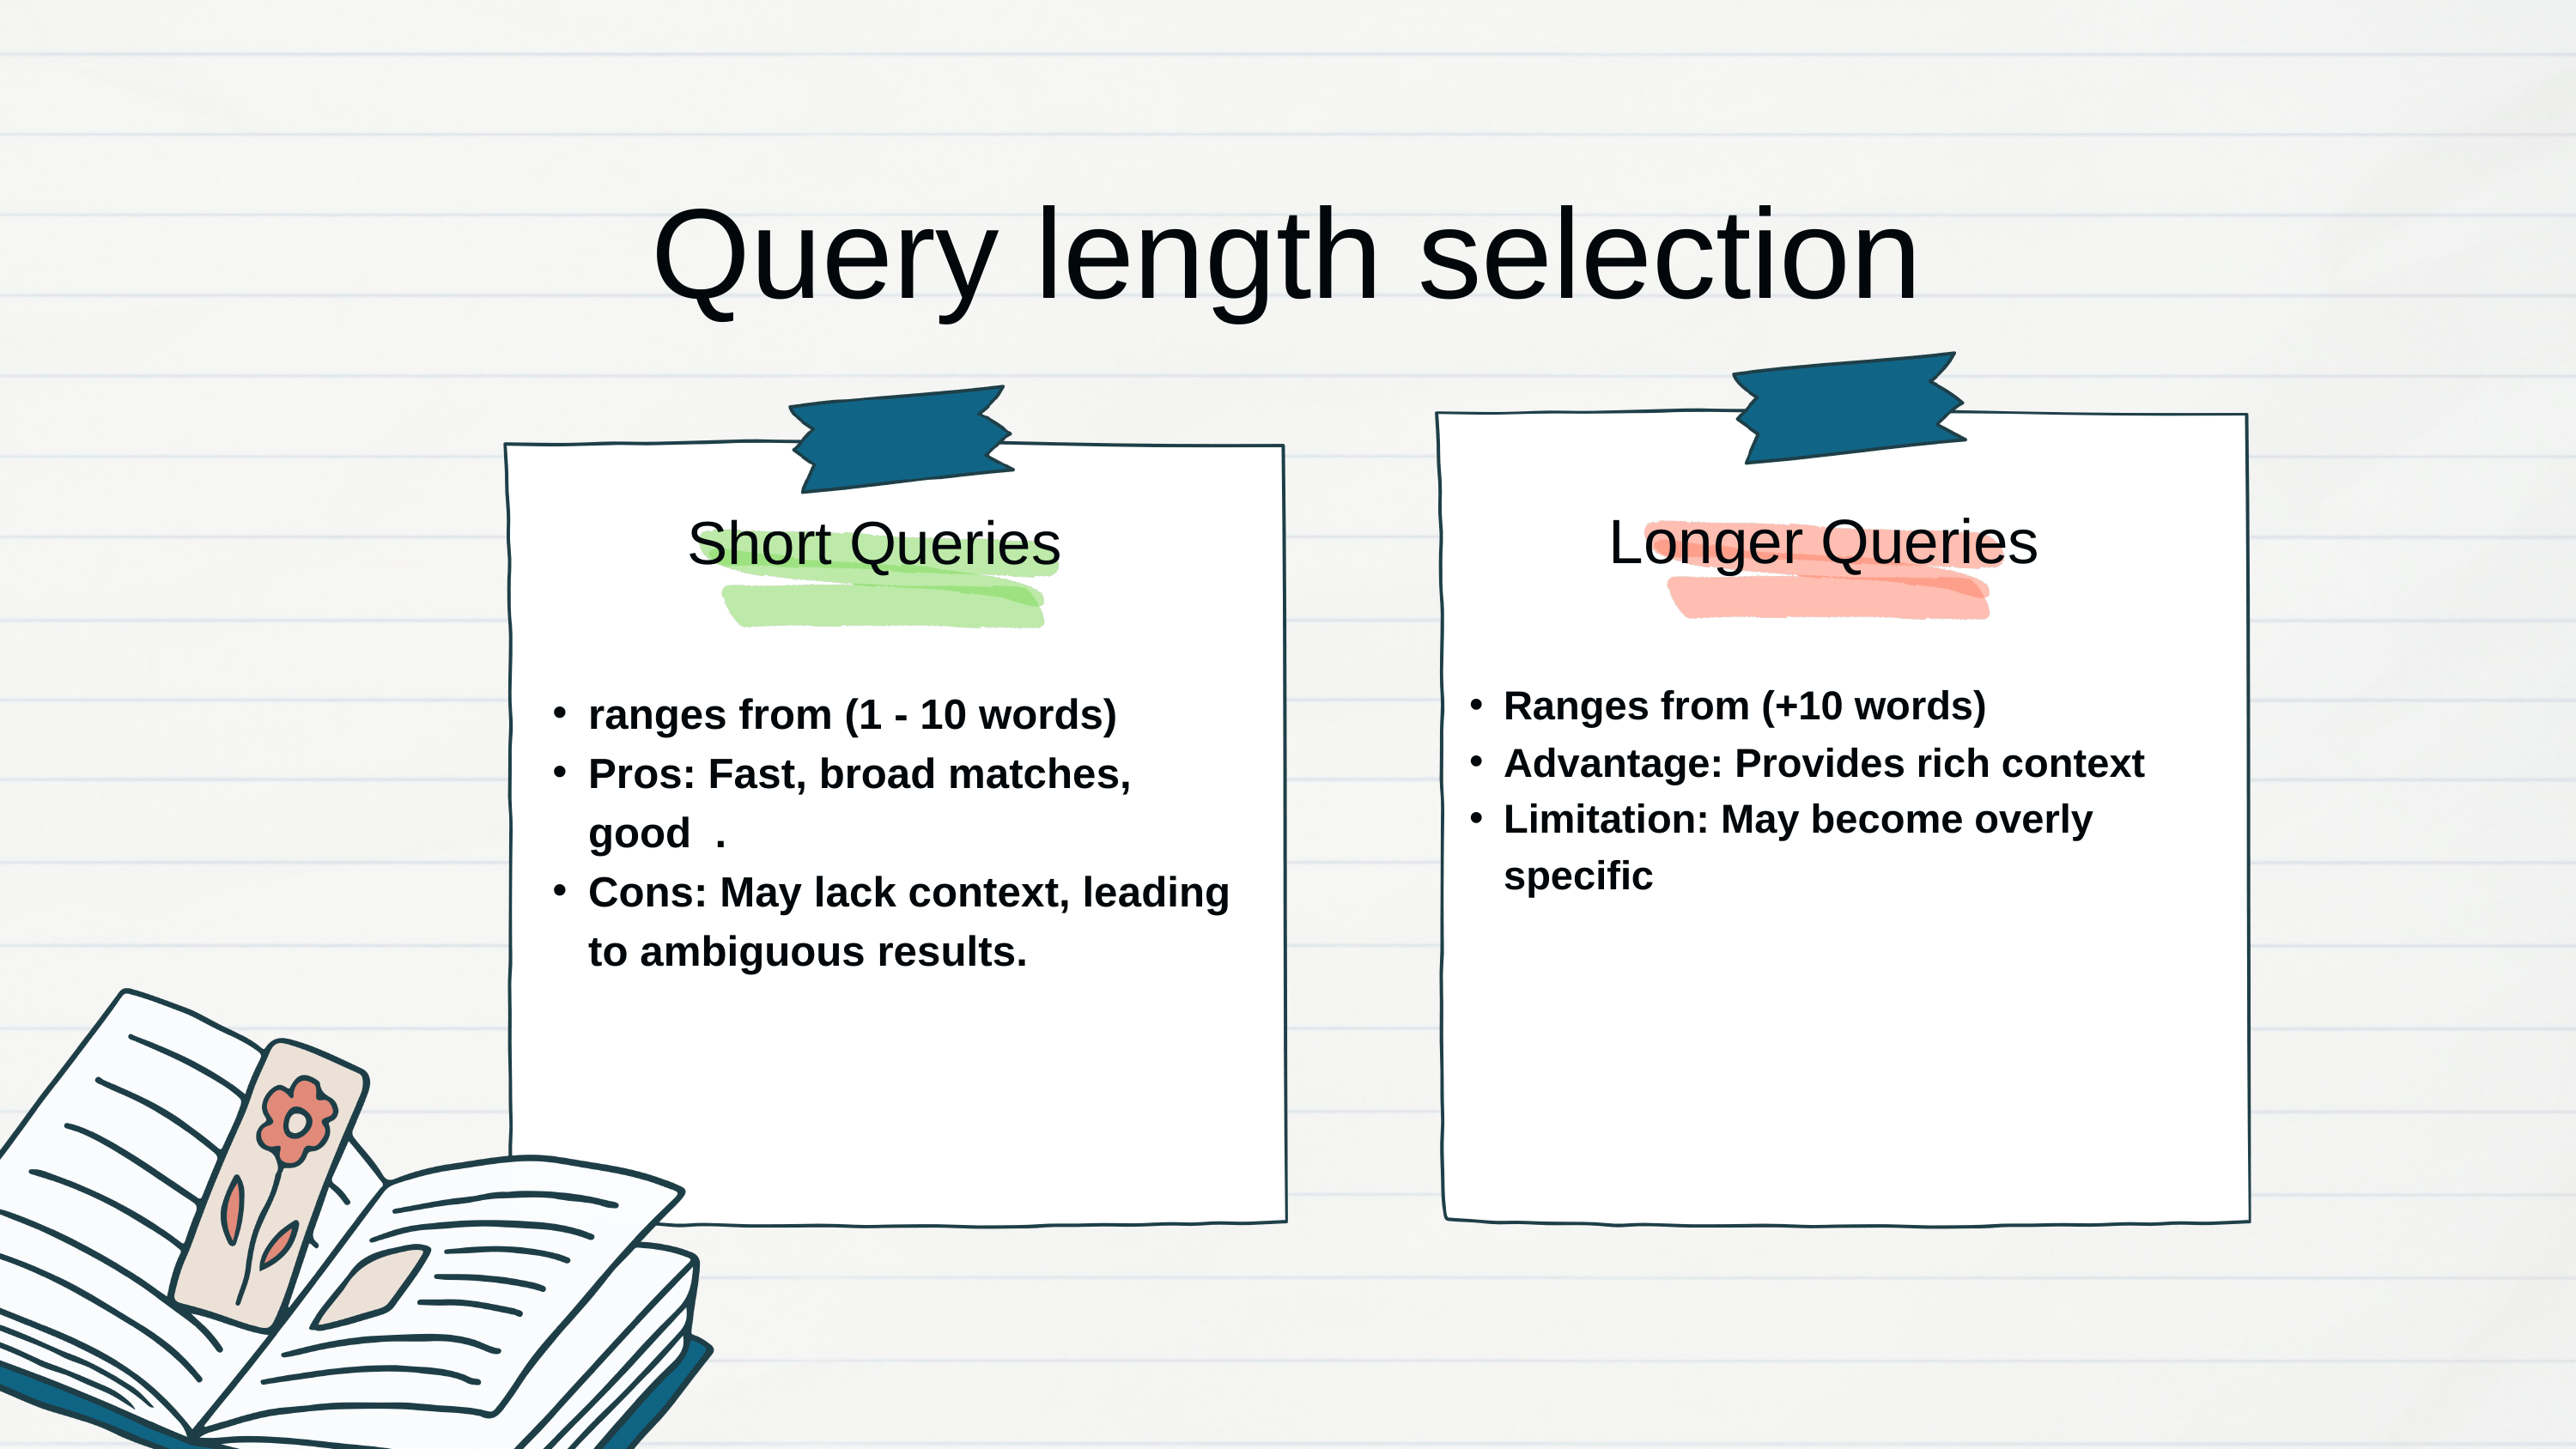

Query length selection

Longer Queries
Short Queries

Ranges from (+10 words)
Advantage: Provides rich context
Limitation: May become overly specific

ranges from (1 - 10 words)
Pros: Fast, broad matches, good  .
Cons: May lack context, leading to ambiguous results.